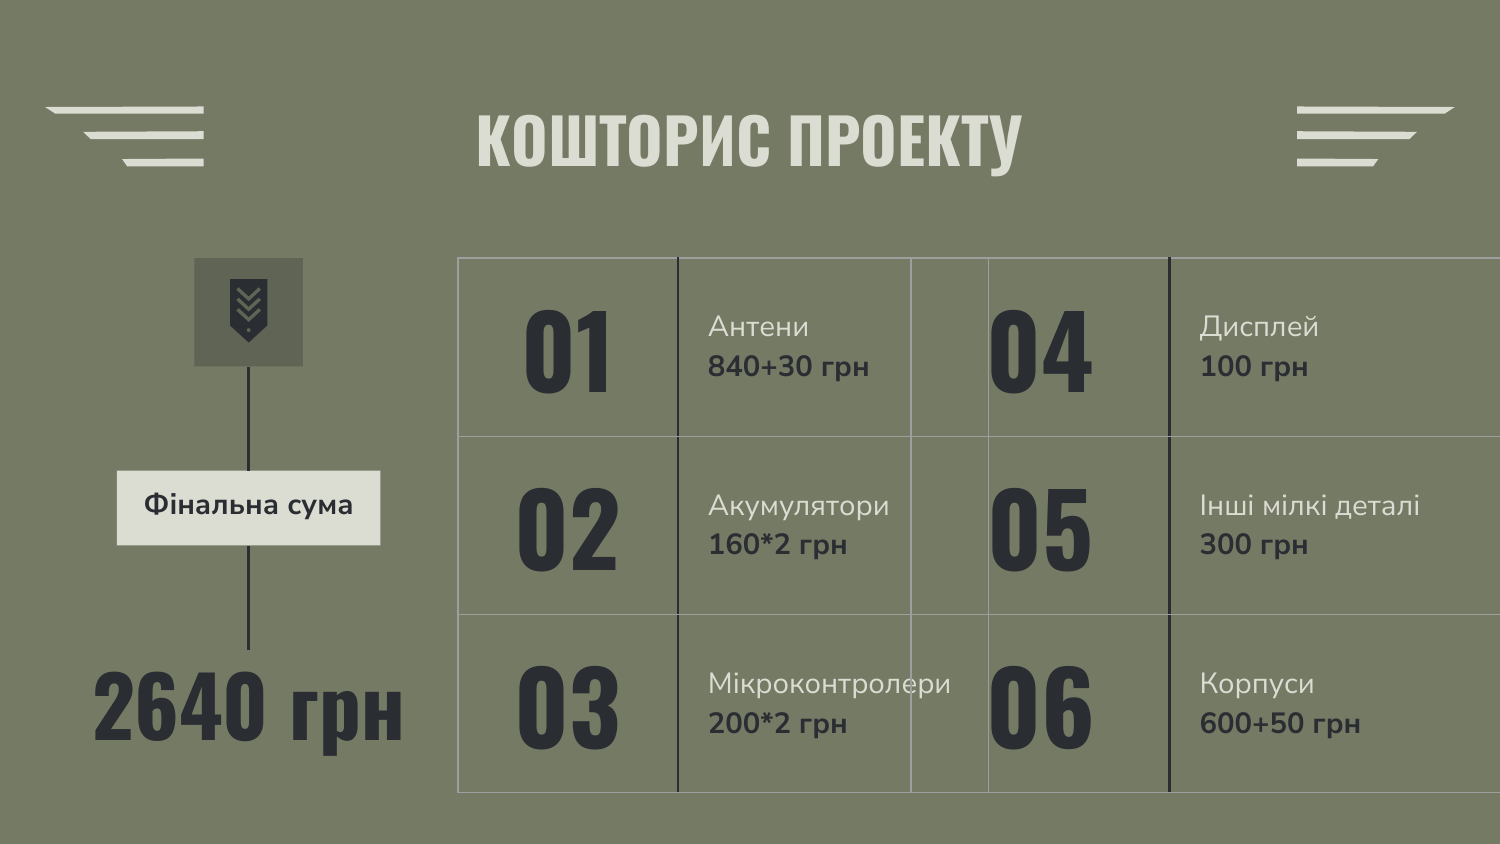

# КОШТОРИС ПРОЕКТУ

| 01 | Антени 840+30 грн |
| --- | --- |
| 02 | Акумулятори 160\*2 грн |
| 03 | Мікроконтролери 200\*2 грн |
| 04 | Дисплей 100 грн |
| --- | --- |
| 05 | Інші мілкі деталі 300 грн |
| 06 | Корпуси 600+50 грн |

Фінальна сума
2640 грн